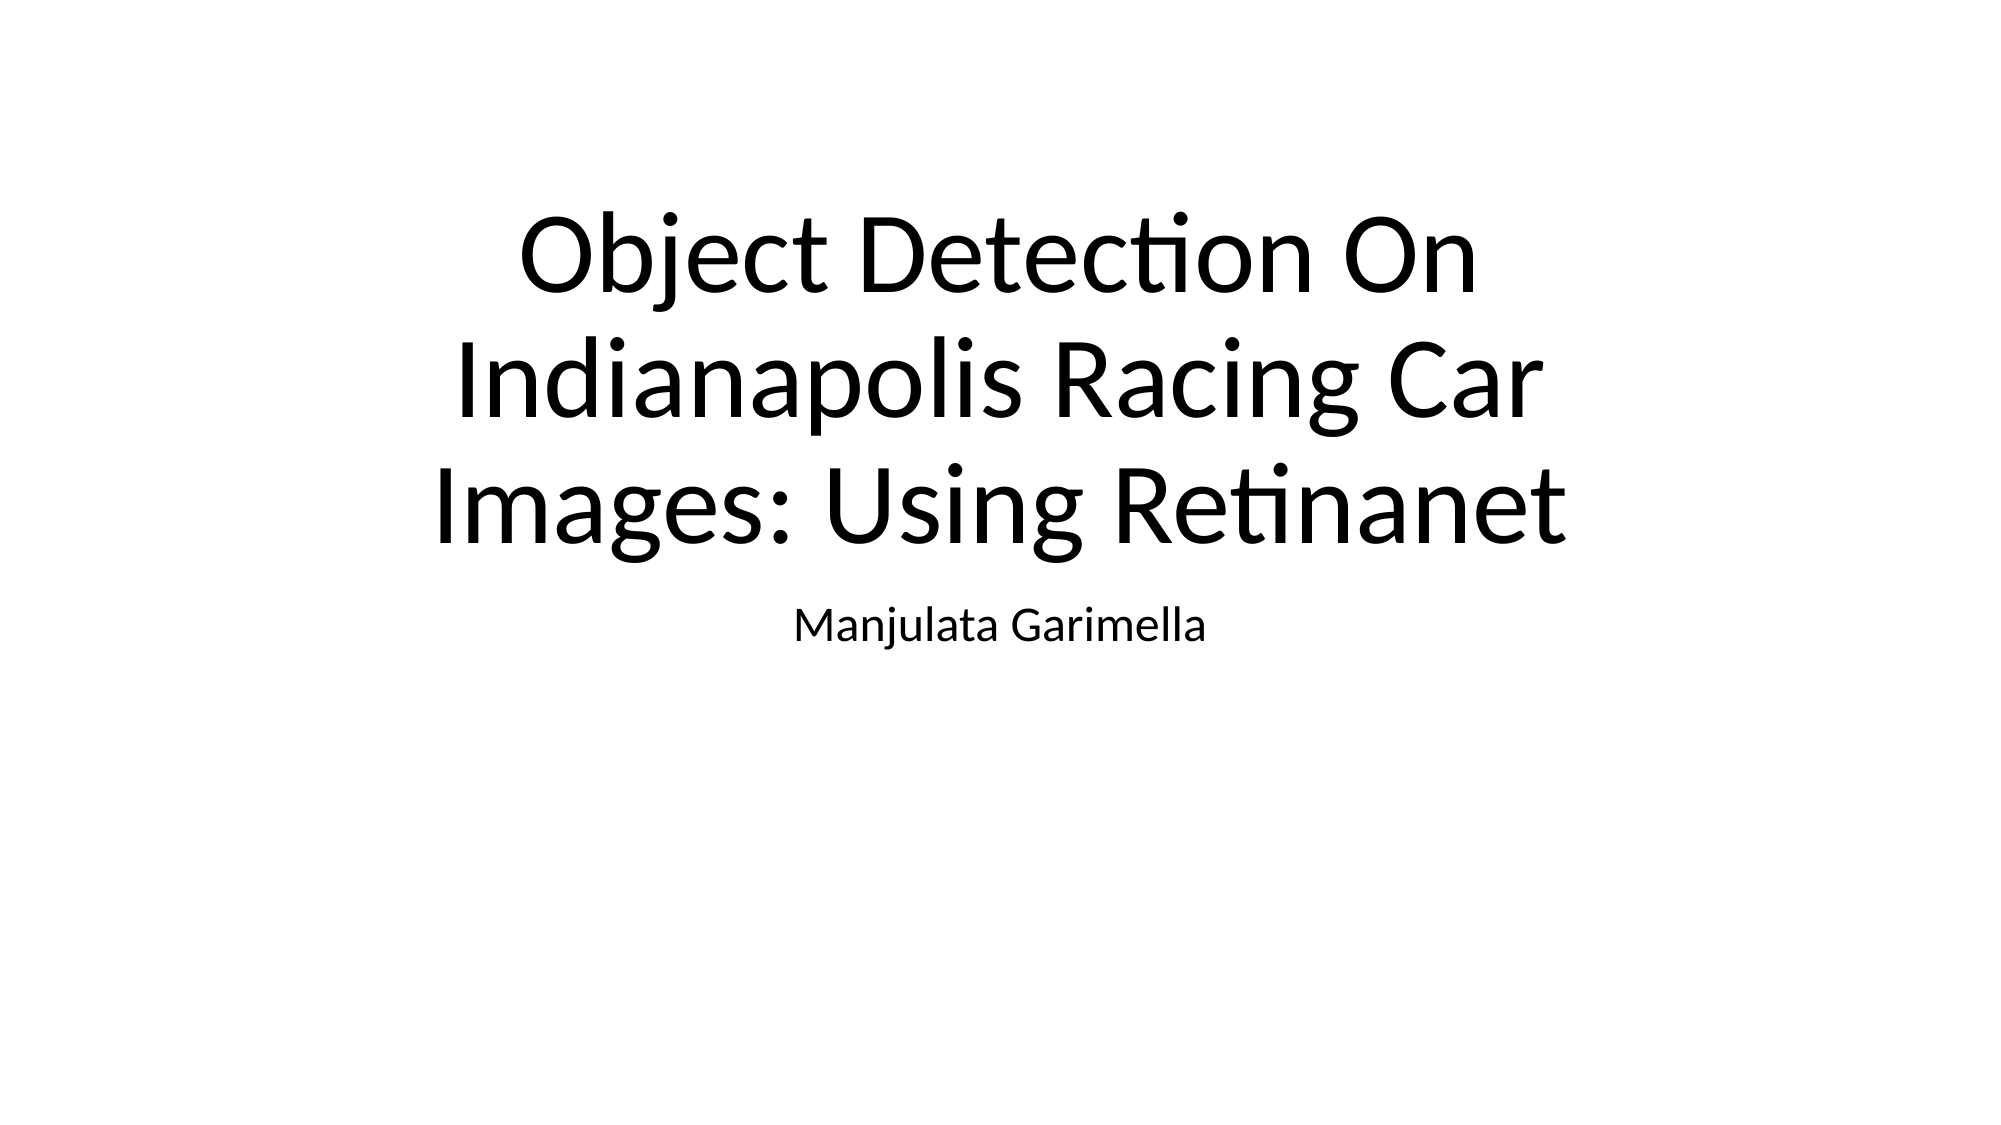

# Object Detection On Indianapolis Racing Car Images: Using Retinanet
Manjulata Garimella